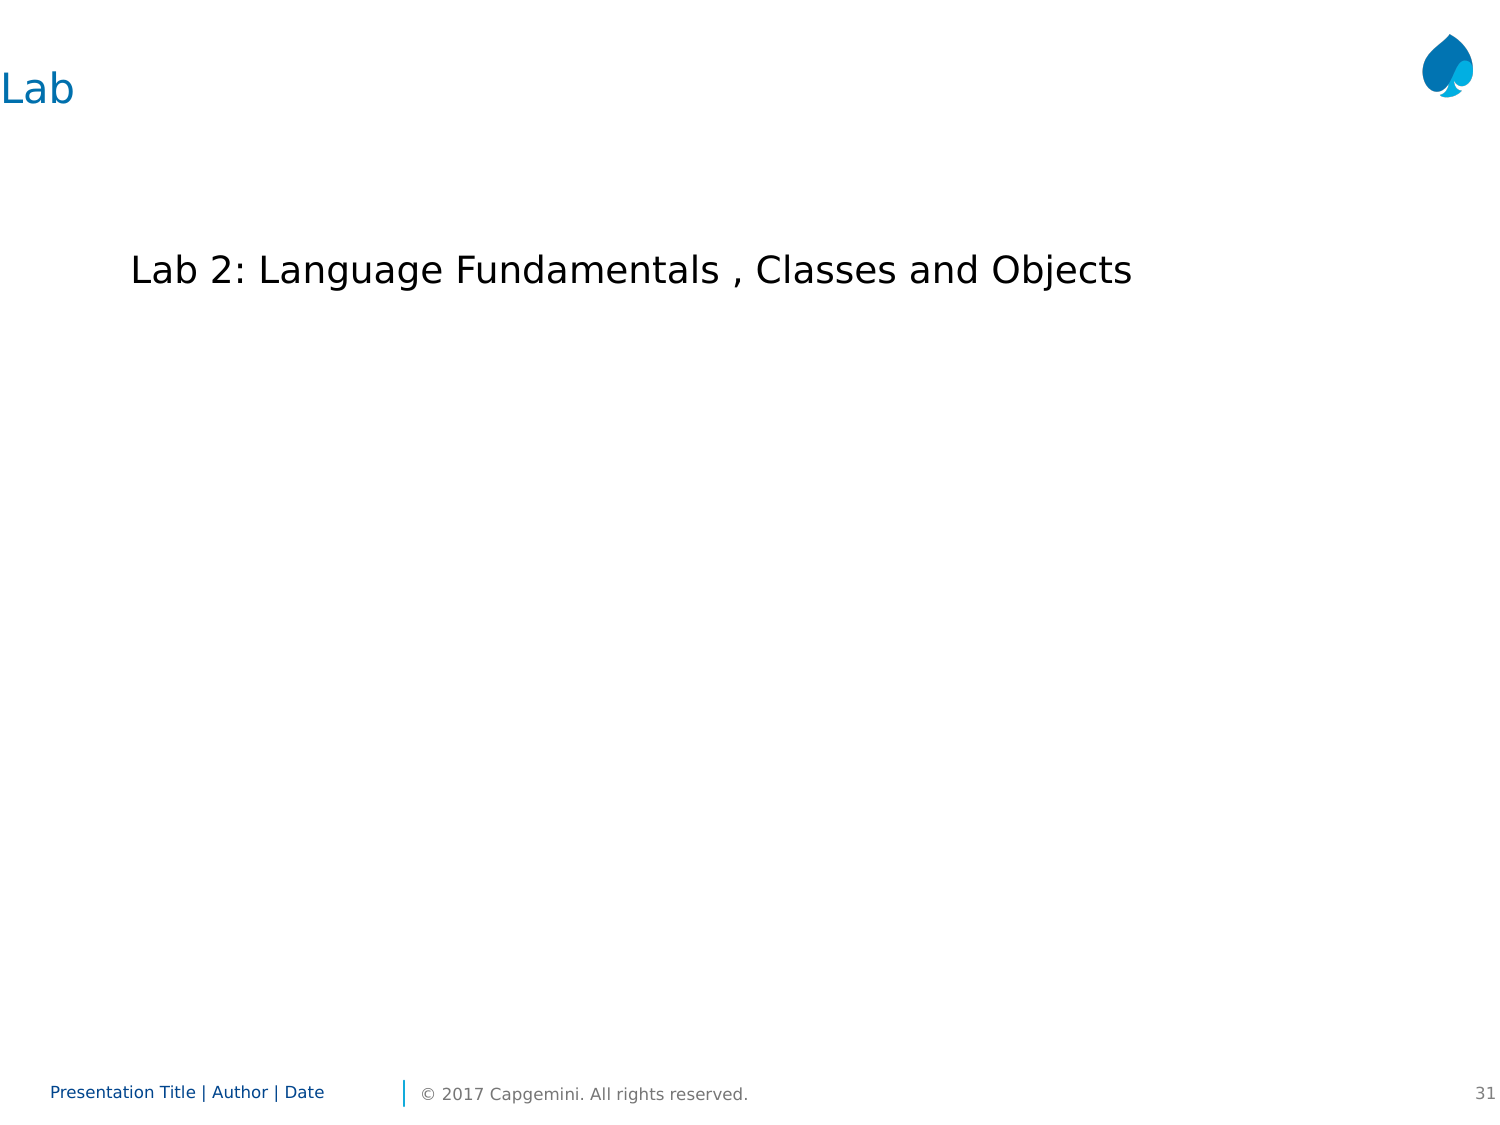

Lab
Lab 2: Language Fundamentals , Classes and Objects